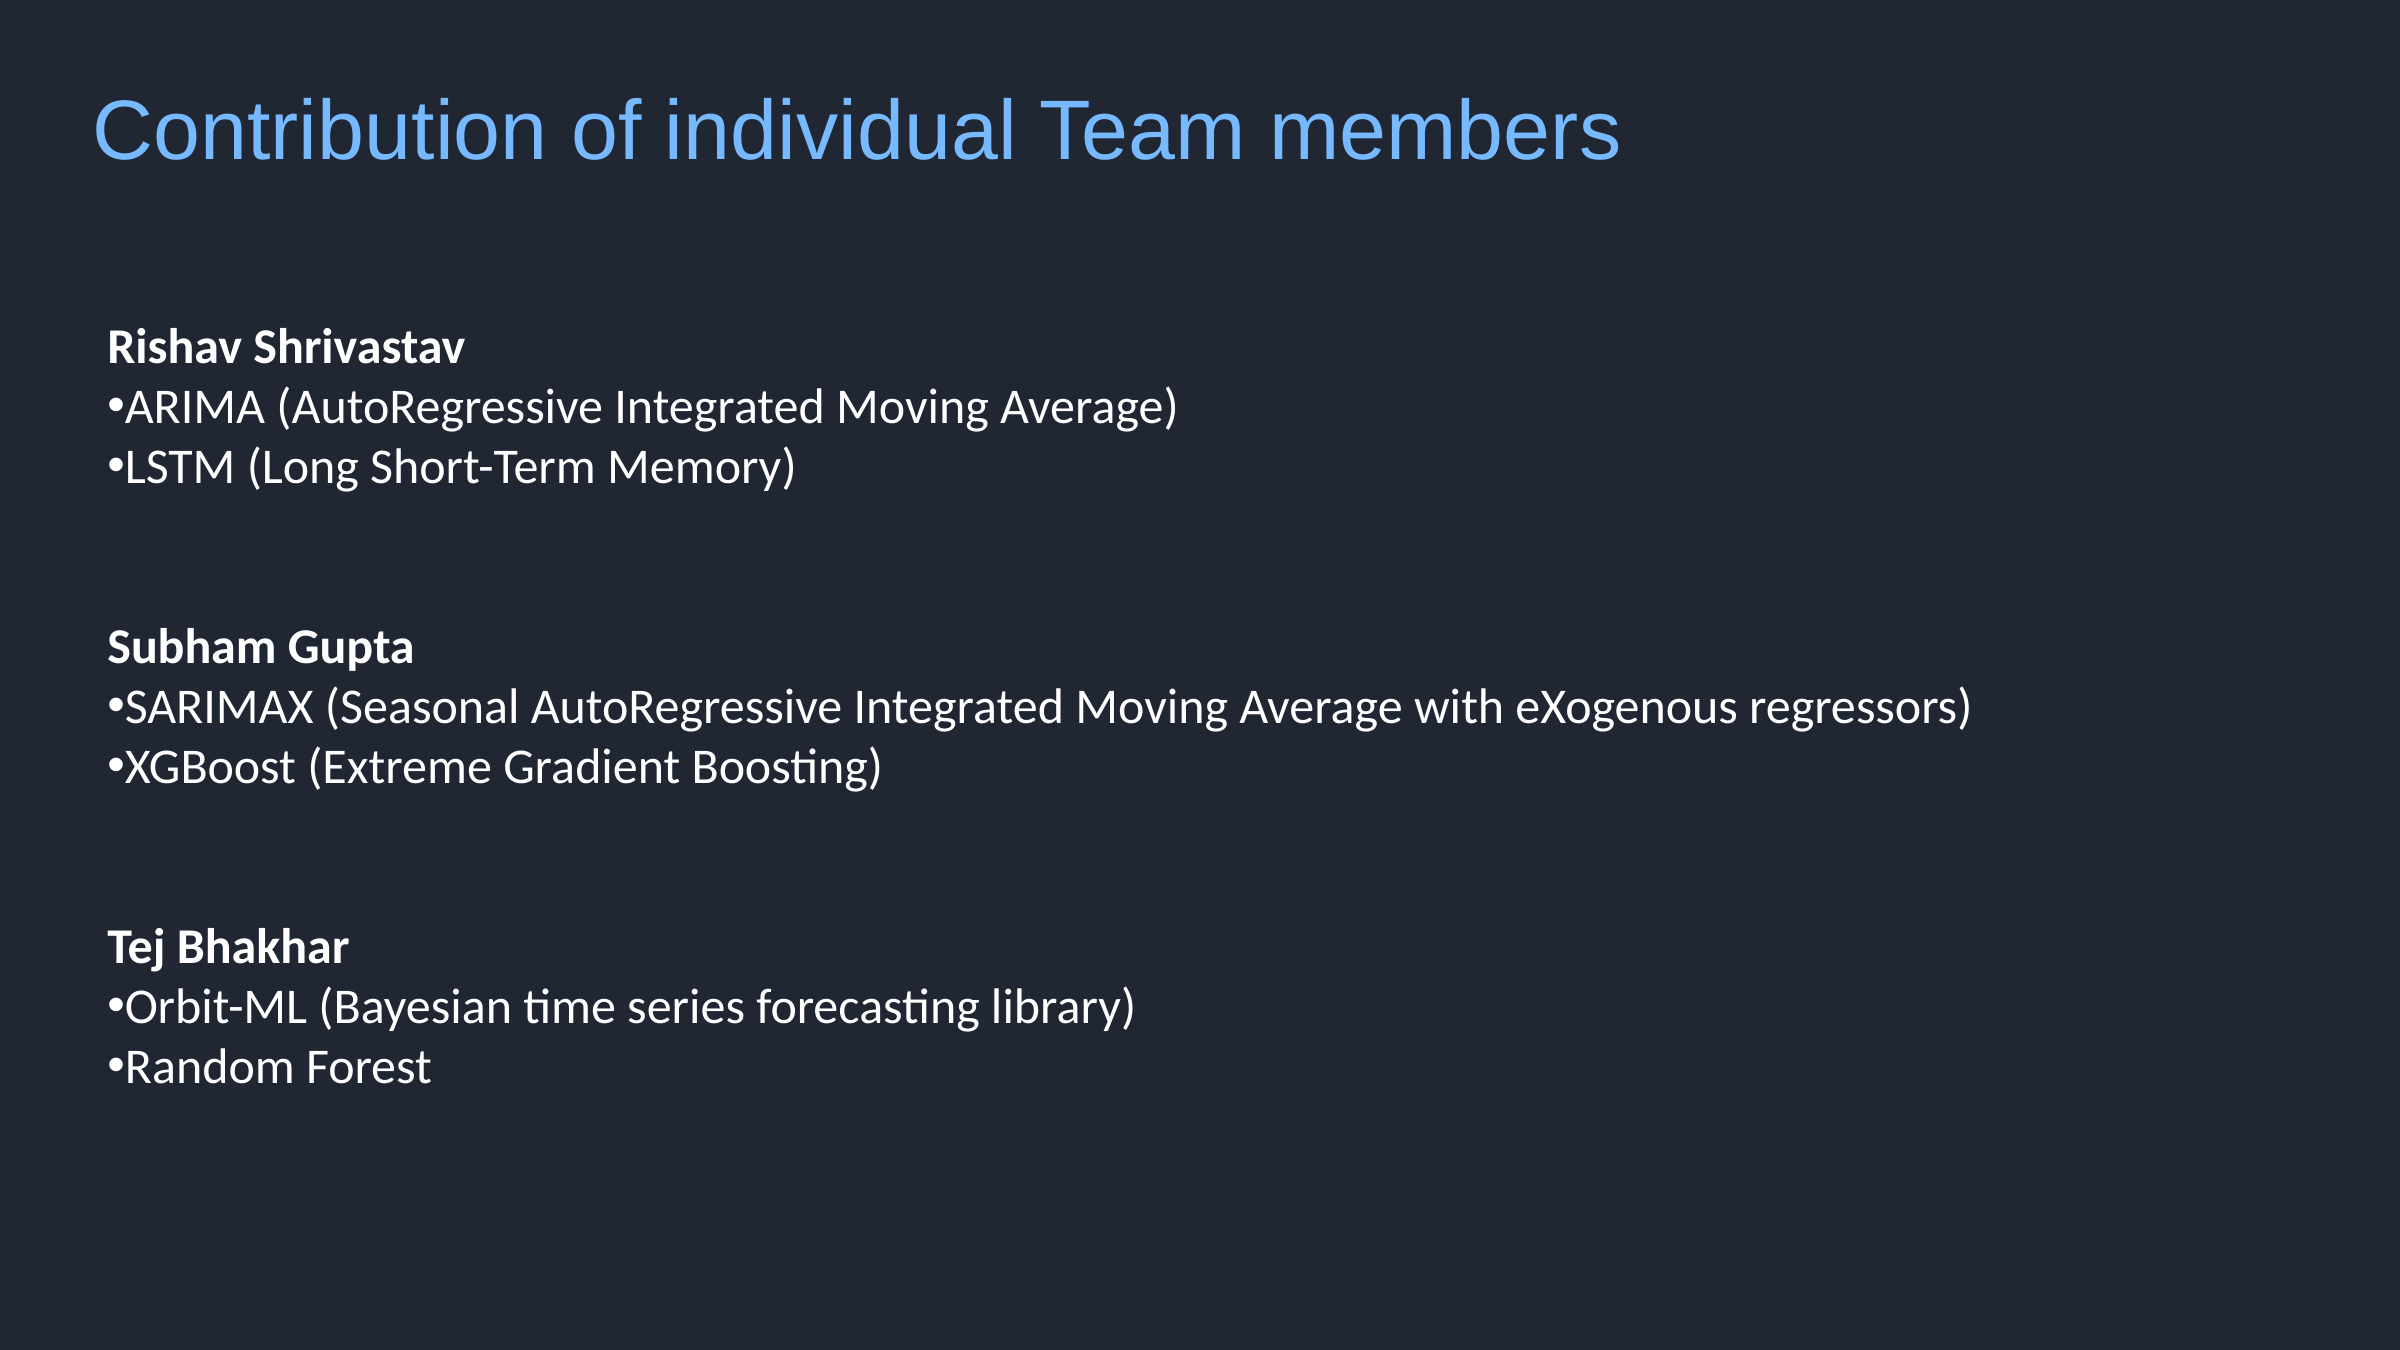

Contribution of individual Team members
Rishav Shrivastav
ARIMA (AutoRegressive Integrated Moving Average)
LSTM (Long Short-Term Memory)

Subham Gupta
SARIMAX (Seasonal AutoRegressive Integrated Moving Average with eXogenous regressors)
XGBoost (Extreme Gradient Boosting)

Tej Bhakhar
Orbit-ML (Bayesian time series forecasting library)
Random Forest